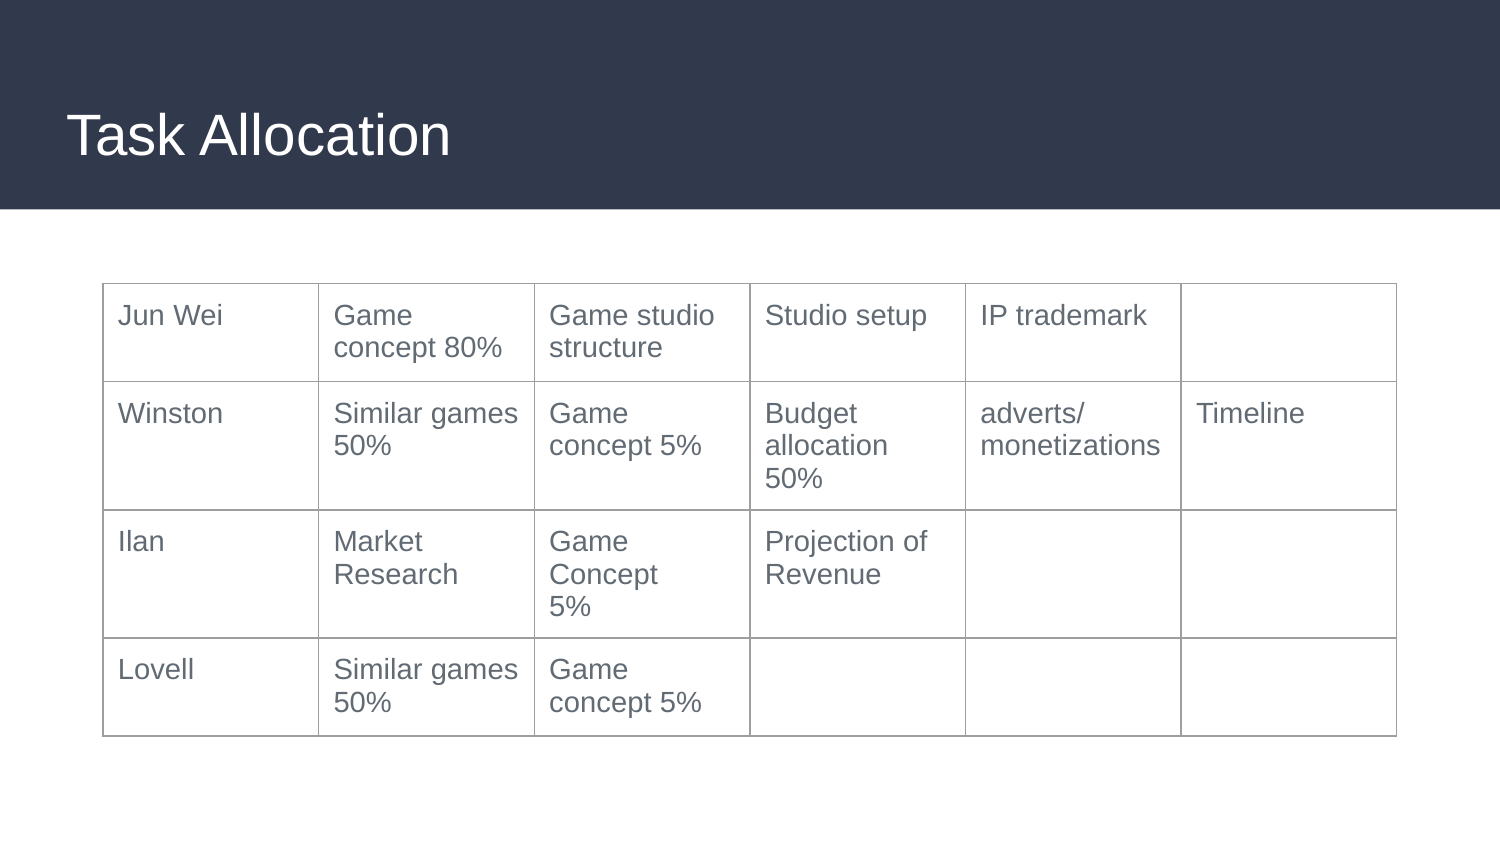

# Task Allocation
| Jun Wei | Game concept 80% | Game studio structure | Studio setup | IP trademark |  |
| --- | --- | --- | --- | --- | --- |
| Winston | Similar games 50% | Game concept 5% | Budget allocation 50% | adverts/ monetizations | Timeline |
| Ilan | Market Research | Game Concept 5% | Projection of Revenue |  |  |
| Lovell | Similar games 50% | Game concept 5% |  |  |  |